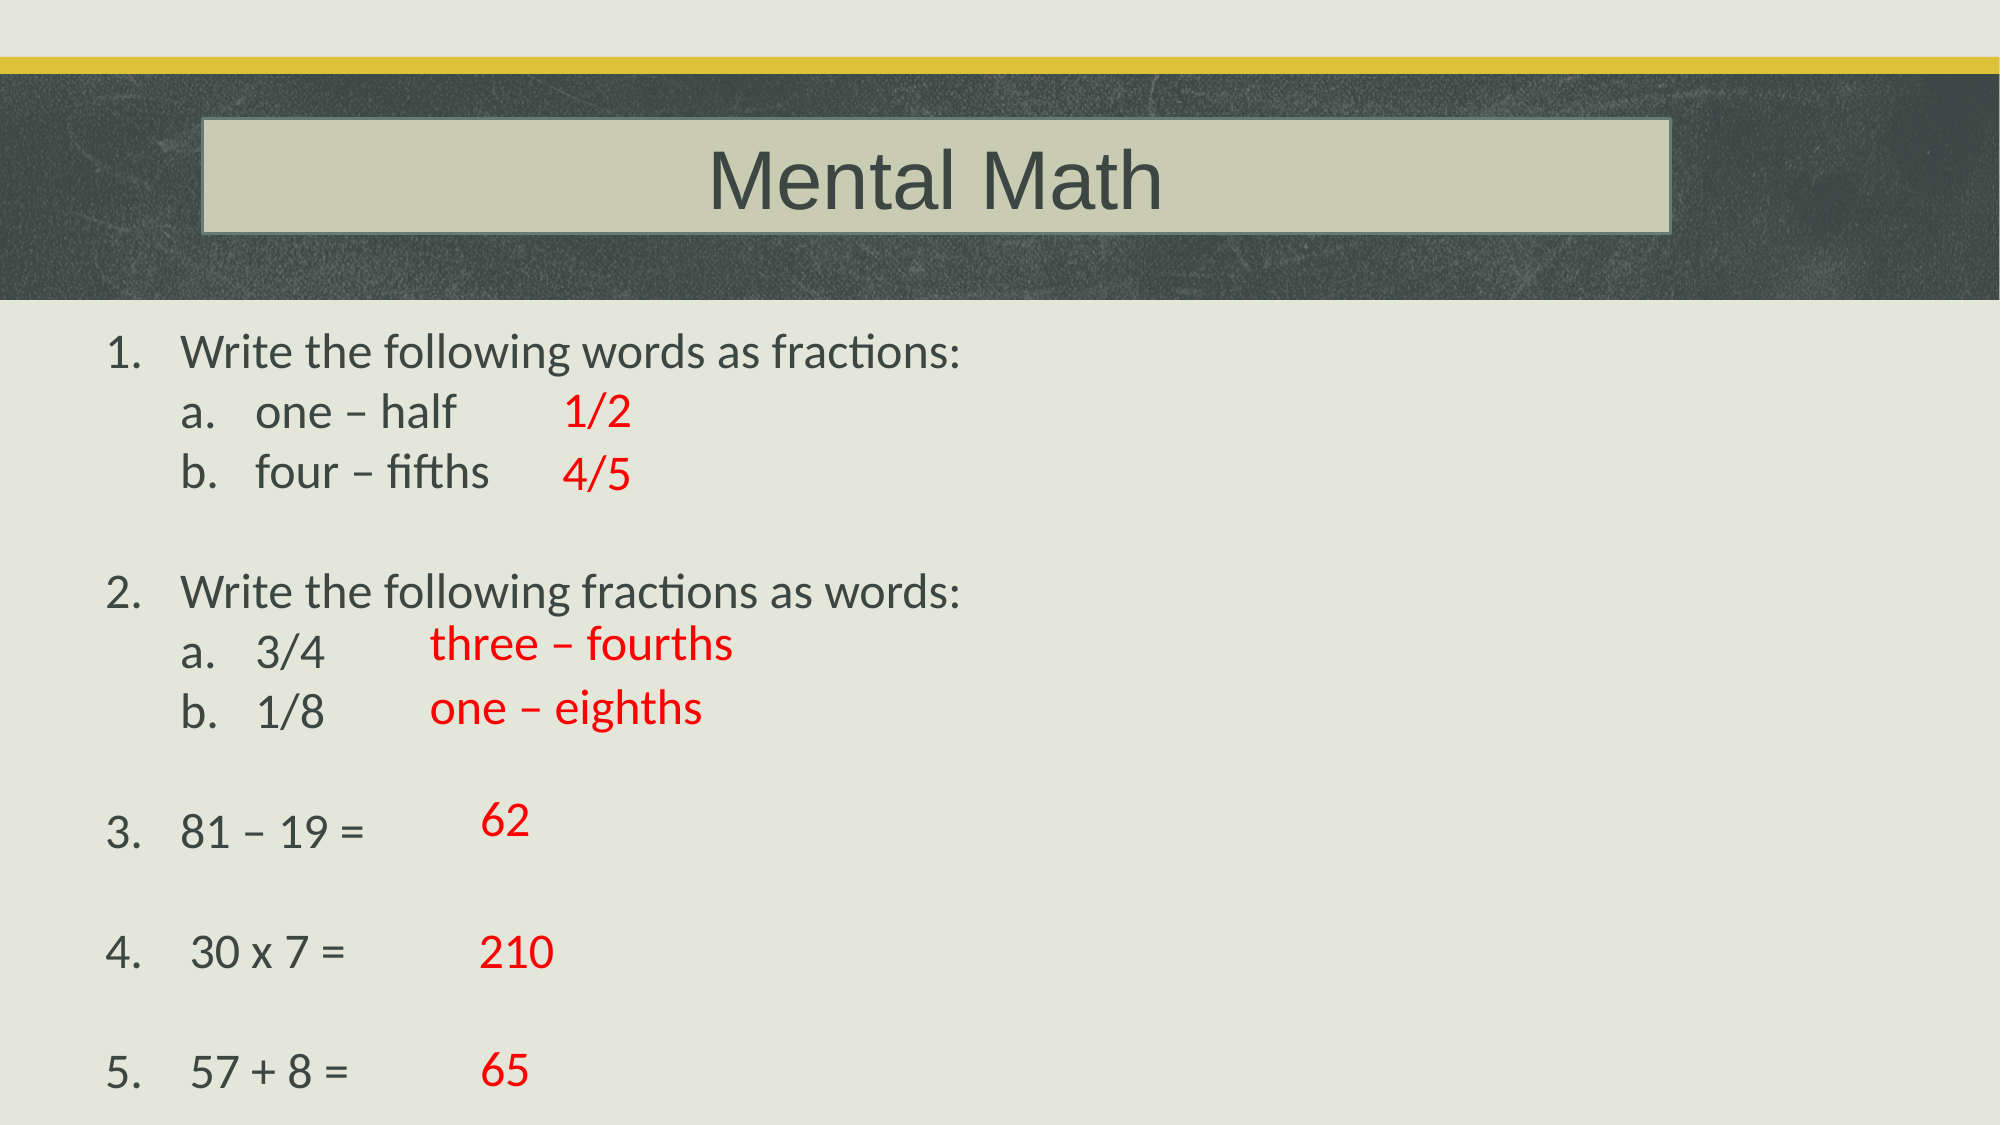

Mental Math

Write the following words as fractions:
one – half
four – fifths

Write the following fractions as words:
3/4
1/8

81 – 19 =

30 x 7 =

57 + 8 =
1/2
4/5
three – fourths
one – eighths
62
210
65